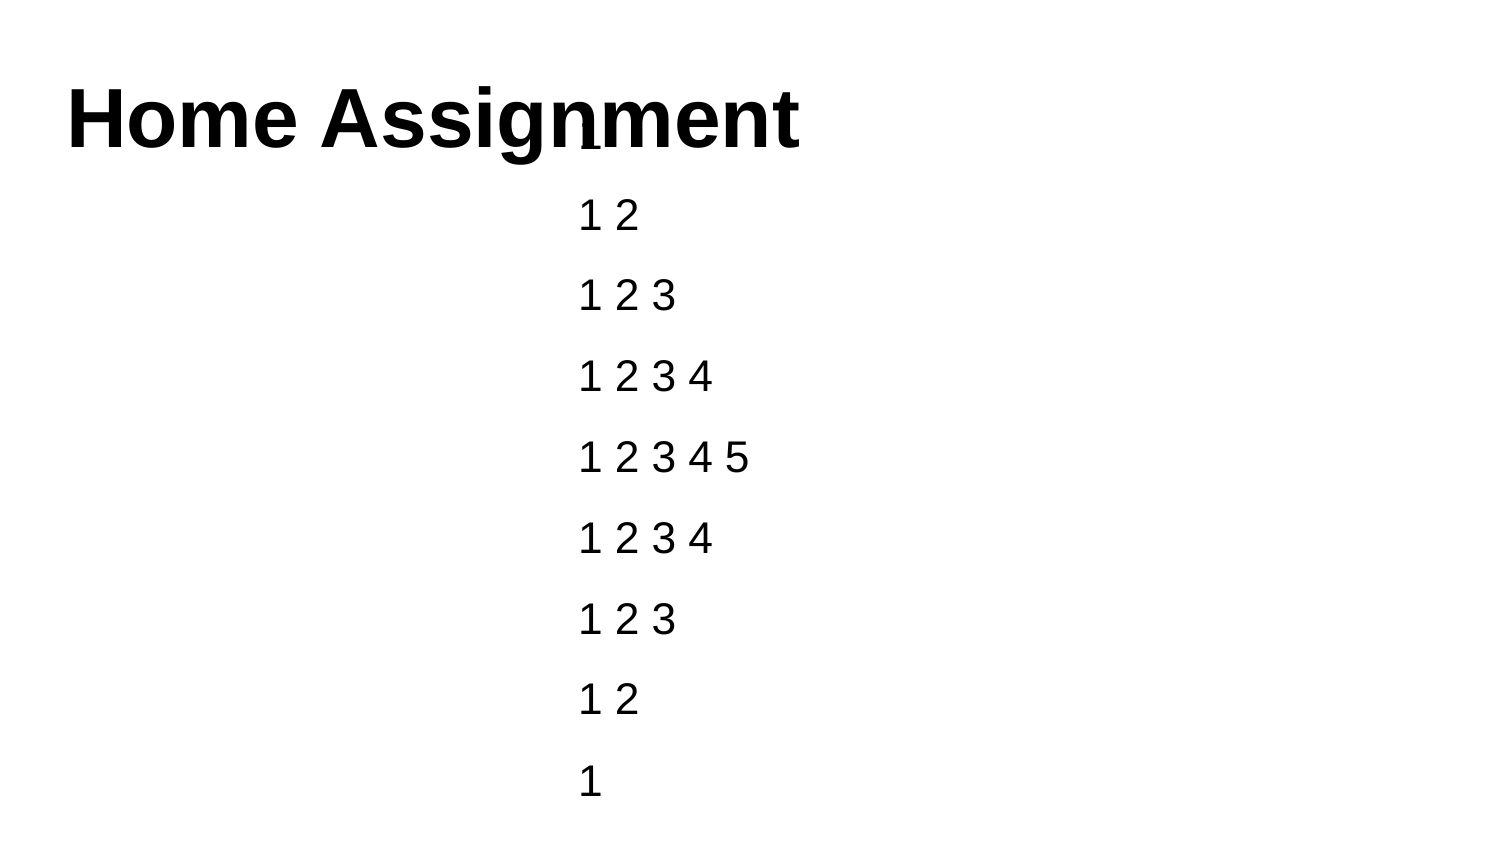

# Home Assignment
1
1 2
1 2 3
1 2 3 4
1 2 3 4 5
1 2 3 4
1 2 3
1 2
1